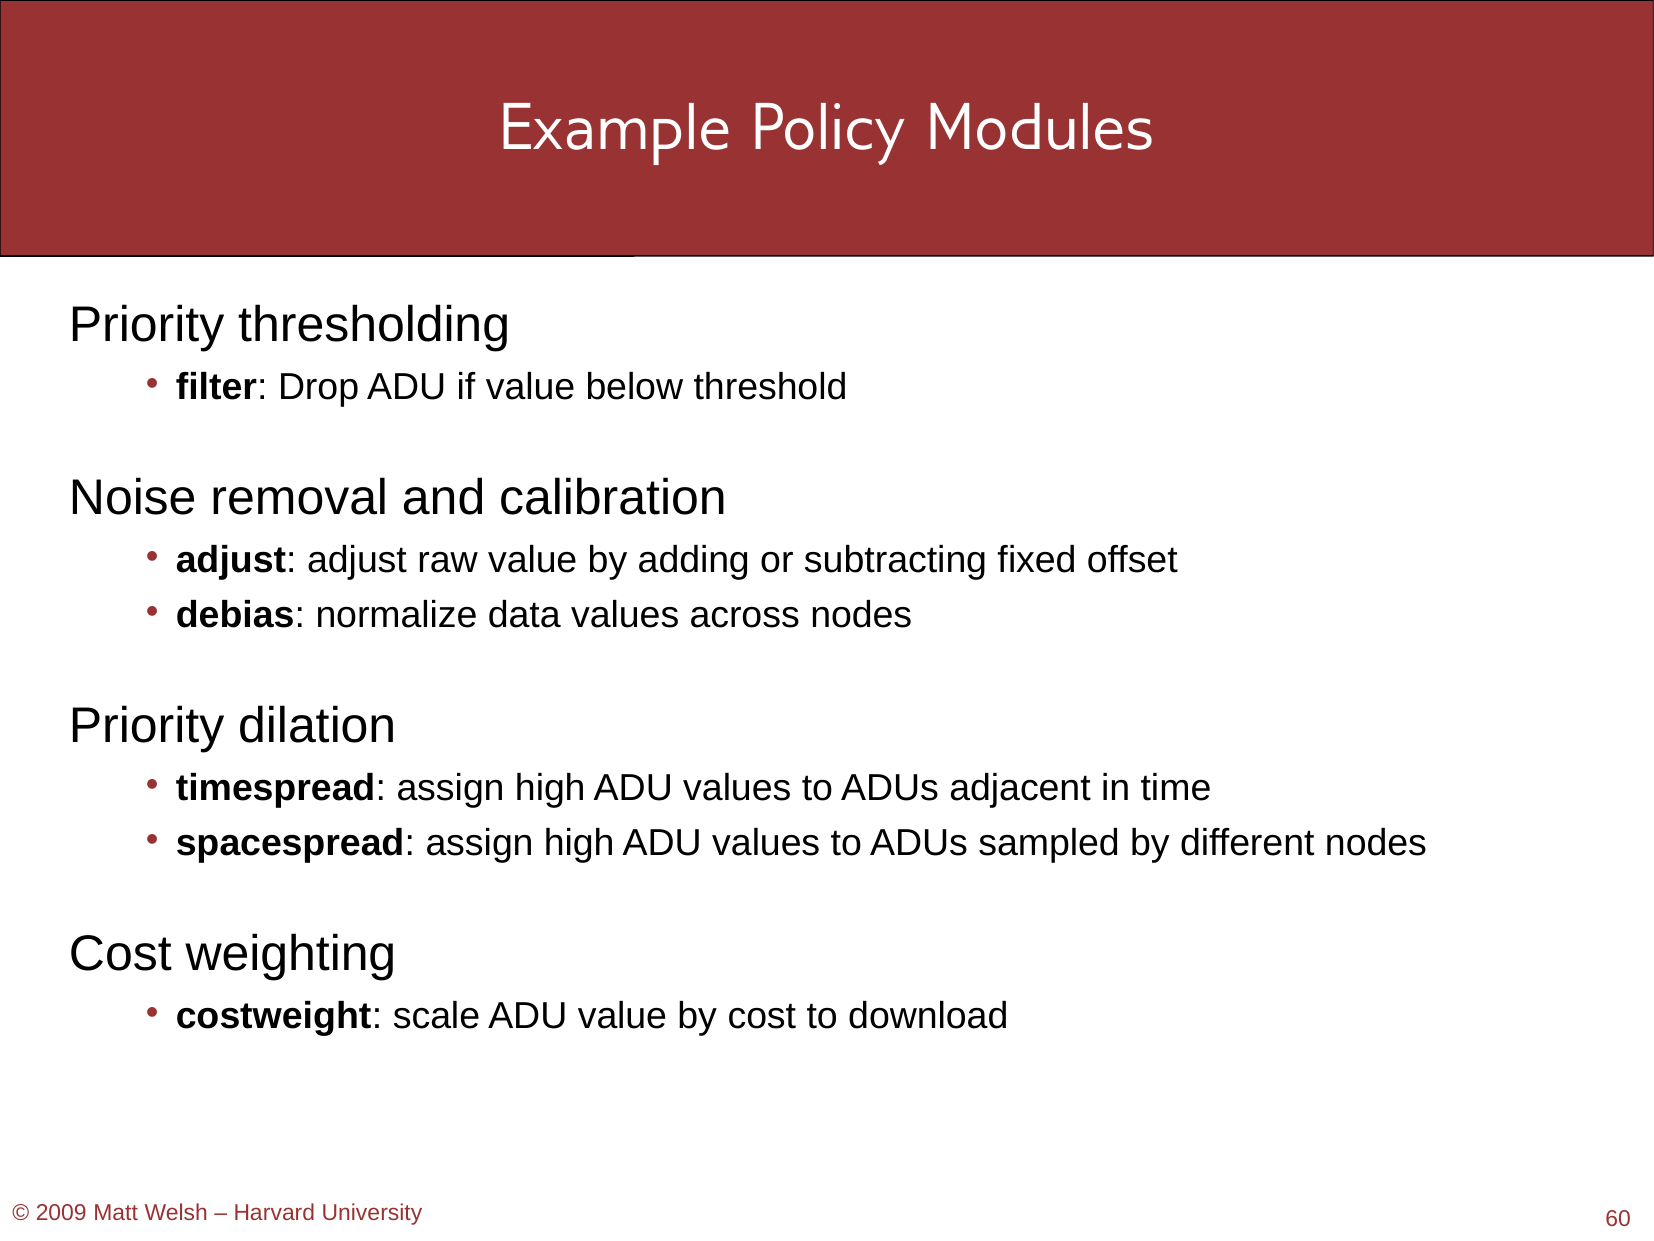

Example Policy Modules
Priority thresholding
filter: Drop ADU if value below threshold
Noise removal and calibration
adjust: adjust raw value by adding or subtracting fixed offset
debias: normalize data values across nodes
Priority dilation
timespread: assign high ADU values to ADUs adjacent in time
spacespread: assign high ADU values to ADUs sampled by different nodes
Cost weighting
costweight: scale ADU value by cost to download